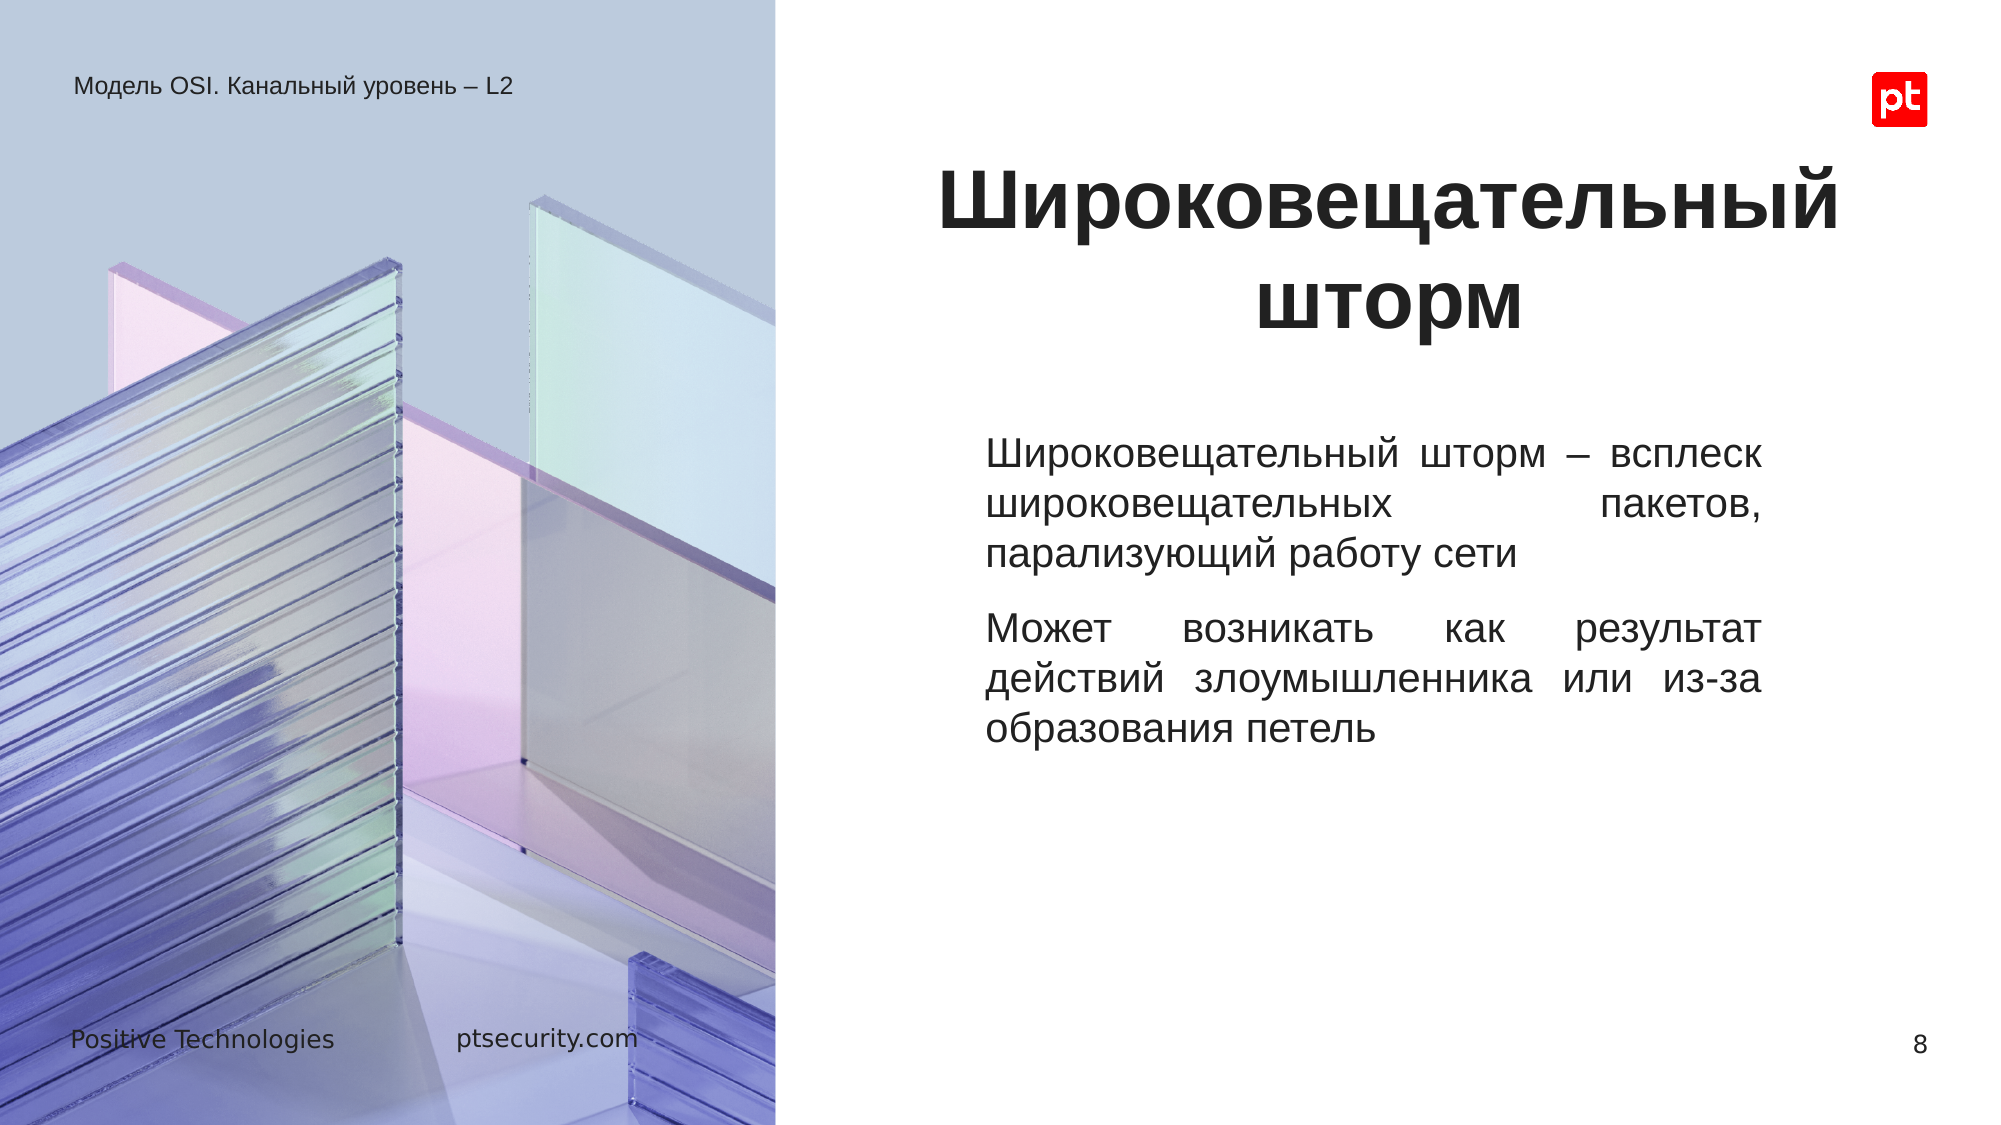

Модель OSI. Канальный уровень – L2
# Широковещательный шторм
Широковещательный шторм – всплеск широковещательных пакетов, парализующий работу сети
Может возникать как результат действий злоумышленника или из-за образования петель
8